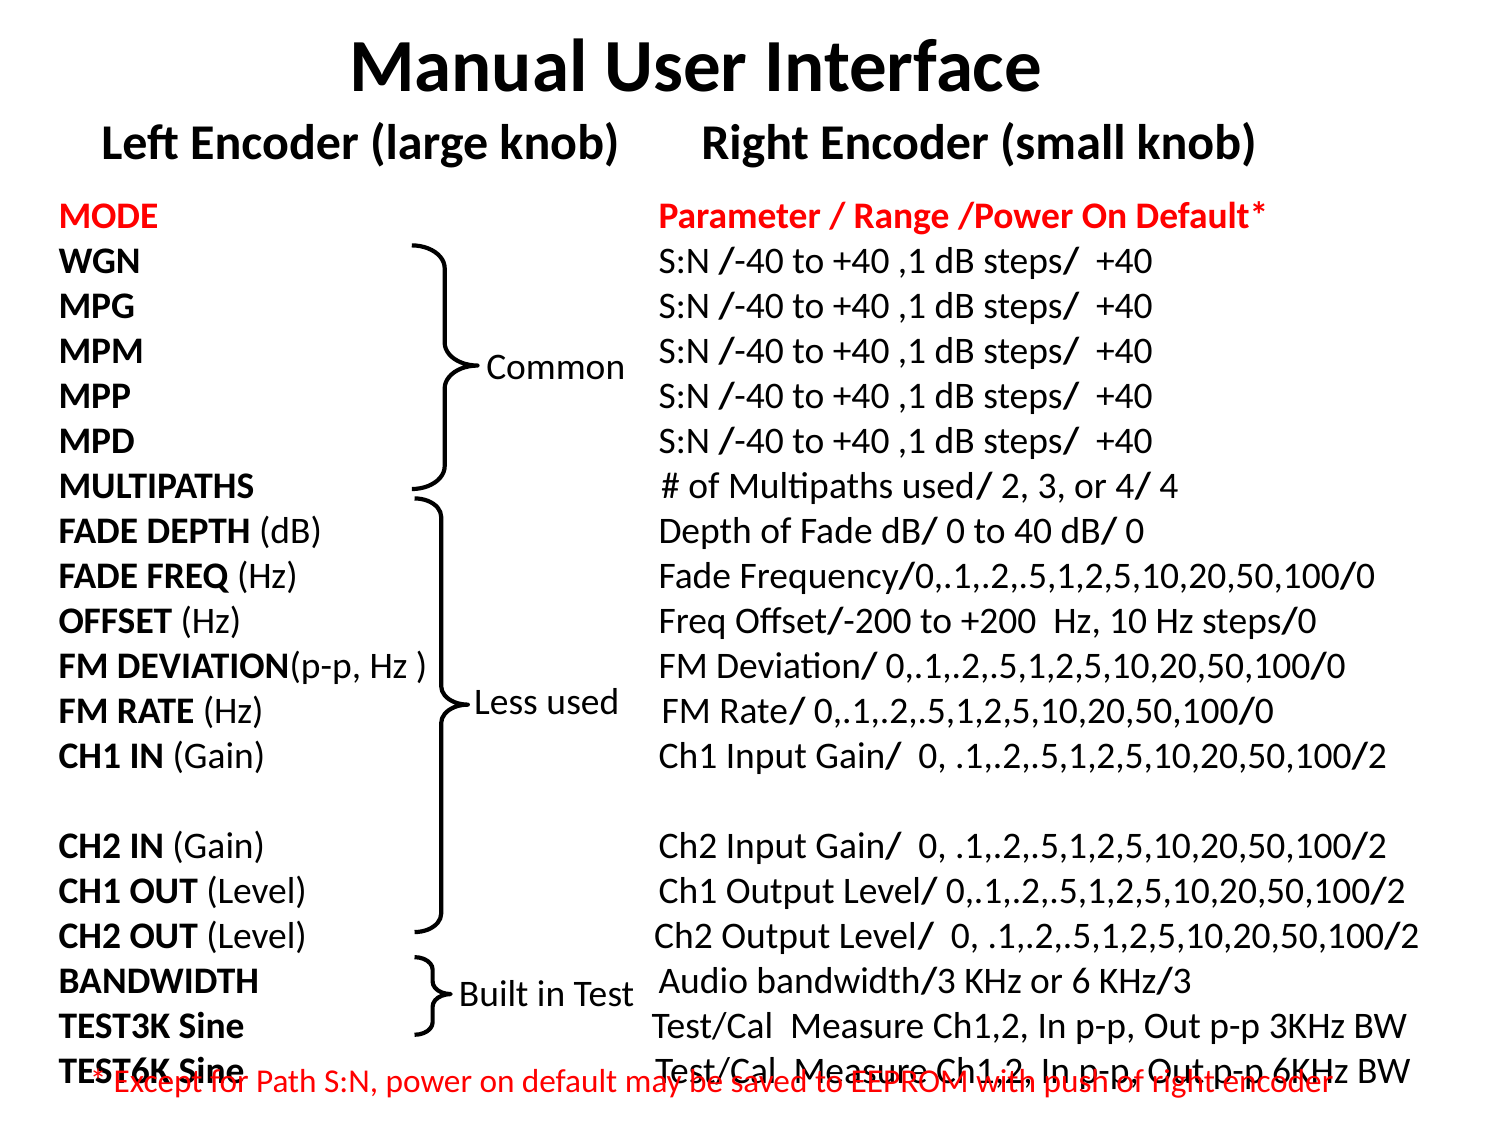

Manual User Interface

Left Encoder (large knob)	Right Encoder (small knob)
MODE				Parameter / Range /Power On Default*
WGN				S:N /-40 to +40 ,1 dB steps/  +40
MPG				S:N /-40 to +40 ,1 dB steps/  +40
MPM				S:N /-40 to +40 ,1 dB steps/  +40
MPP				S:N /-40 to +40 ,1 dB steps/  +40
MPD				S:N /-40 to +40 ,1 dB steps/  +40
MULTIPATHS                                                # of Multipaths used/ 2, 3, or 4/ 4
FADE DEPTH (dB)			Depth of Fade dB/ 0 to 40 dB/ 0
FADE FREQ (Hz)			Fade Frequency/0,.1,.2,.5,1,2,5,10,20,50,100/0 OFFSET (Hz)			Freq Offset/-200 to +200  Hz, 10 Hz steps/0
FM DEVIATION(p-p, Hz )		FM Deviation/ 0,.1,.2,.5,1,2,5,10,20,50,100/0
FM RATE (Hz)                                               FM Rate/ 0,.1,.2,.5,1,2,5,10,20,50,100/0
CH1 IN (Gain) 			Ch1 Input Gain/  0, .1,.2,.5,1,2,5,10,20,50,100/2
CH2 IN (Gain) 			Ch2 Input Gain/  0, .1,.2,.5,1,2,5,10,20,50,100/2
CH1 OUT (Level) 			Ch1 Output Level/ 0,.1,.2,.5,1,2,5,10,20,50,100/2
CH2 OUT (Level)                                         Ch2 Output Level/  0, .1,.2,.5,1,2,5,10,20,50,100/2
BANDWIDTH 			Audio bandwidth/3 KHz or 6 KHz/3
TEST3K Sine                                                Test/Cal  Measure Ch1,2, In p-p, Out p-p 3KHz BW
TEST6K Sine	                                   Test/Cal  Measure Ch1,2, In p-p, Out p-p 6KHz BW

Common

Less used

Built in Test
* Except for Path S:N, power on default may be saved to EEPROM with push of right encoder